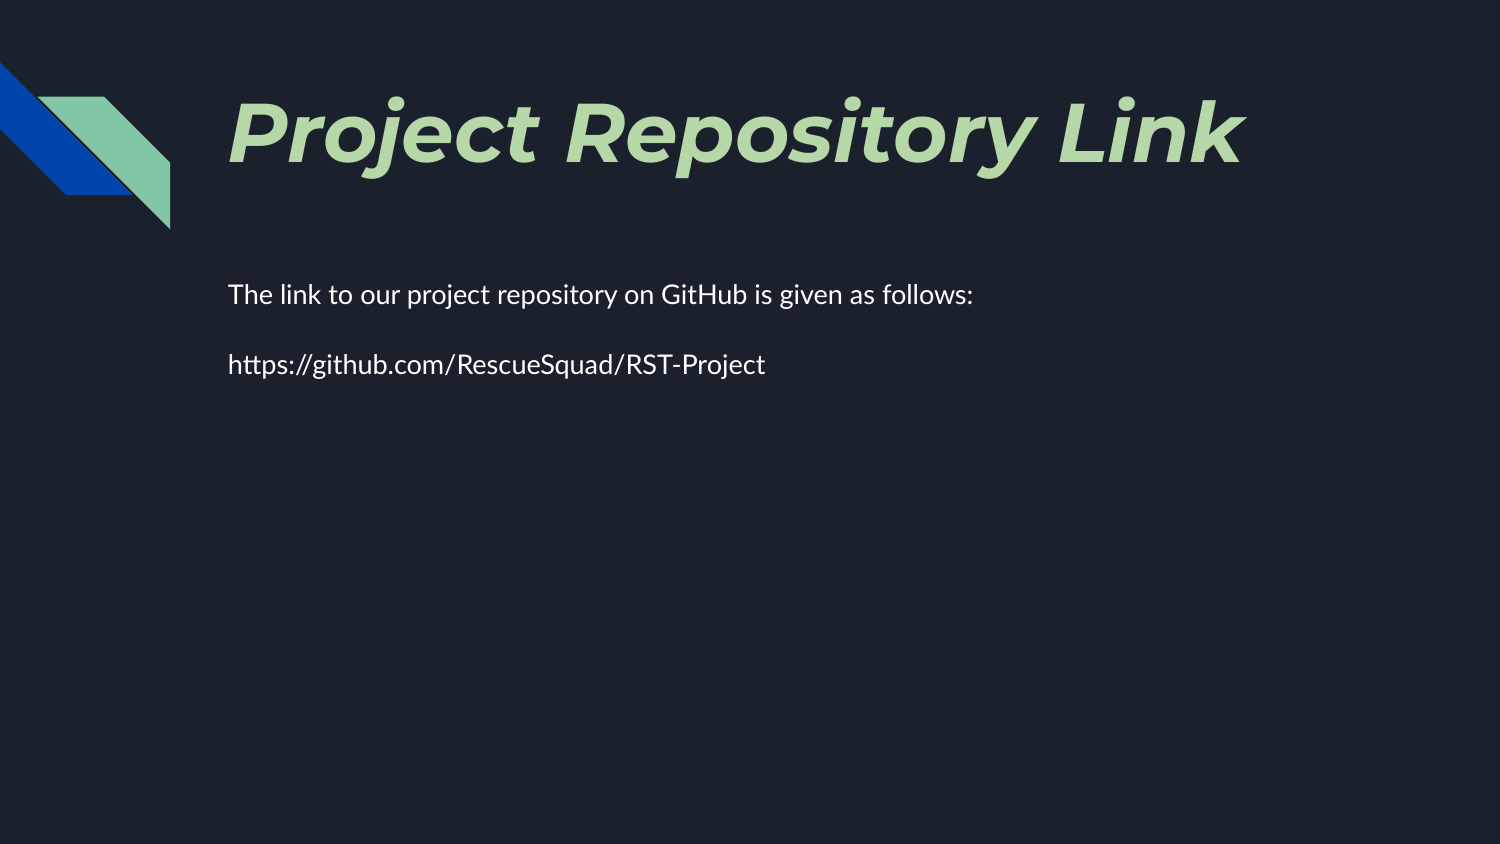

# Project Repository Link
The link to our project repository on GitHub is given as follows:
https://github.com/RescueSquad/RST-Project